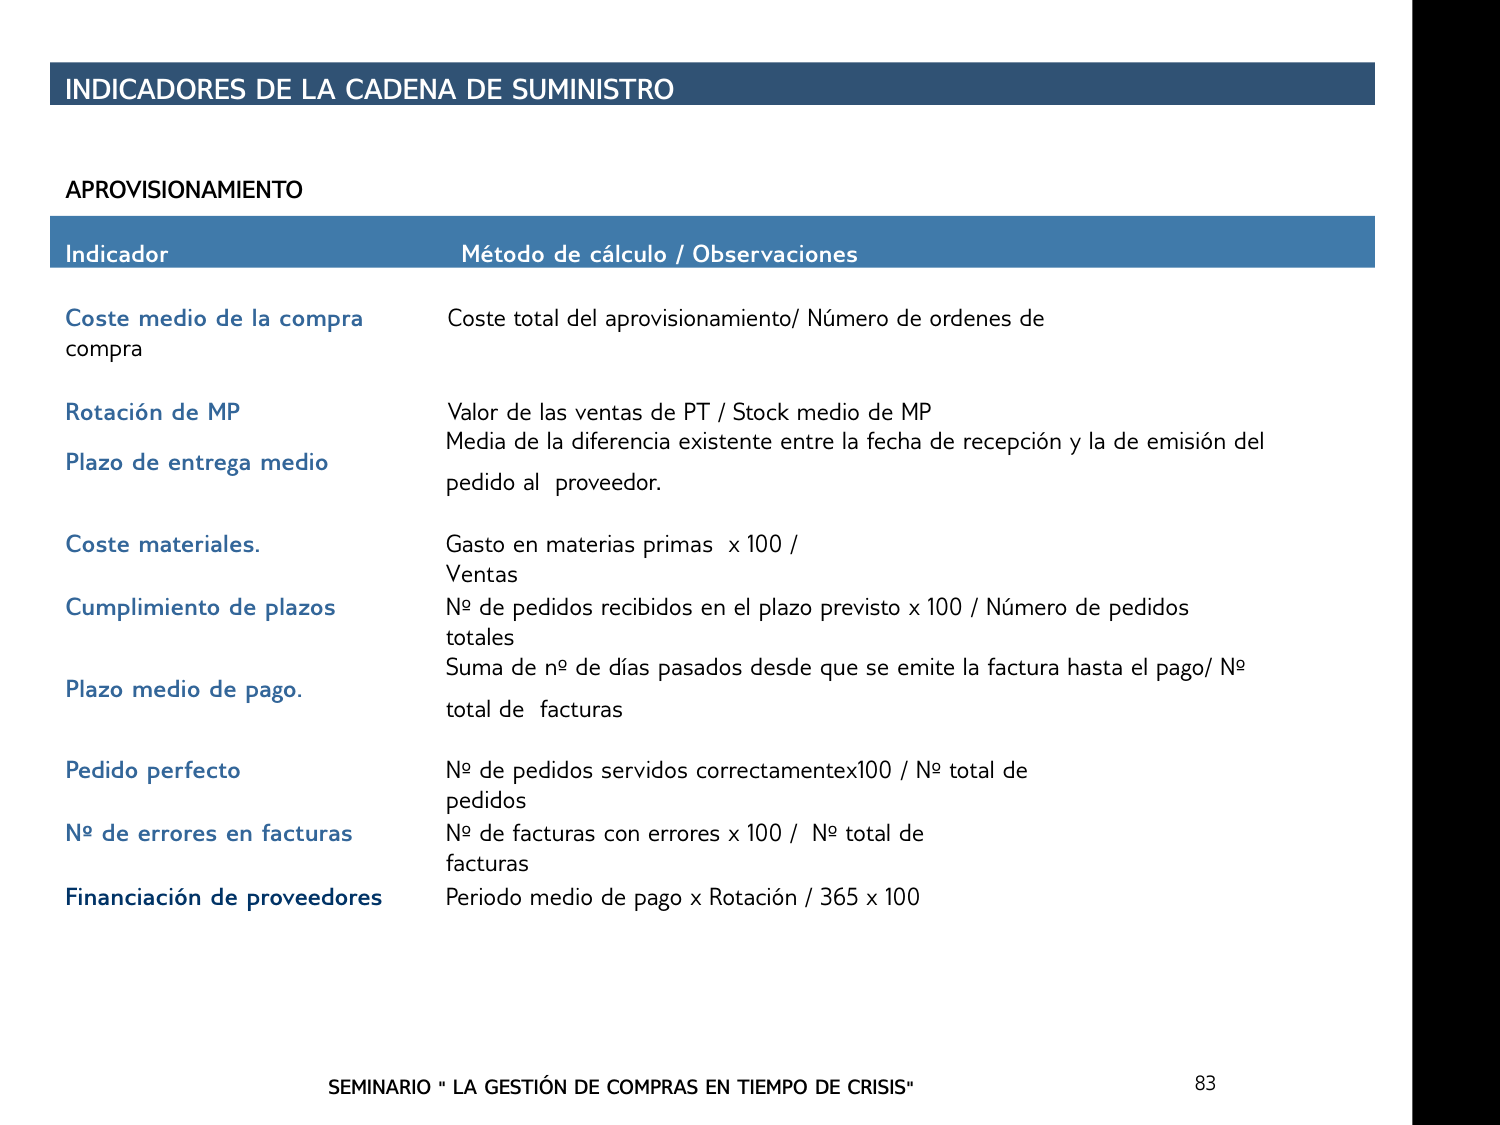

INDICADORES DE LA CADENA DE SUMINISTRO
APROVISIONAMIENTO
Indicador	Método de cálculo / Observaciones
Coste medio de la compra	Coste total del aprovisionamiento/ Número de ordenes de compra

Rotación de MP	Valor de las ventas de PT / Stock medio de MP
Media de la diferencia existente entre la fecha de recepción y la de emisión del pedido al  proveedor.
Plazo de entrega medio
Coste materiales.
Gasto en materias primas  x 100 / Ventas
Cumplimiento de plazos
Nº de pedidos recibidos en el plazo previsto x 100 / Número de pedidos totales
Suma de nº de días pasados desde que se emite la factura hasta el pago/ Nº total de  facturas
Plazo medio de pago.
Pedido perfecto
Nº de pedidos servidos correctamentex100 / Nº total de pedidos
Nº de errores en facturas
Nº de facturas con errores x 100 / Nº total de facturas
Financiación de proveedores
Periodo medio de pago x Rotación / 365 x 100
83
SEMINARIO " LA GESTIÓN DE COMPRAS EN TIEMPO DE CRISIS"